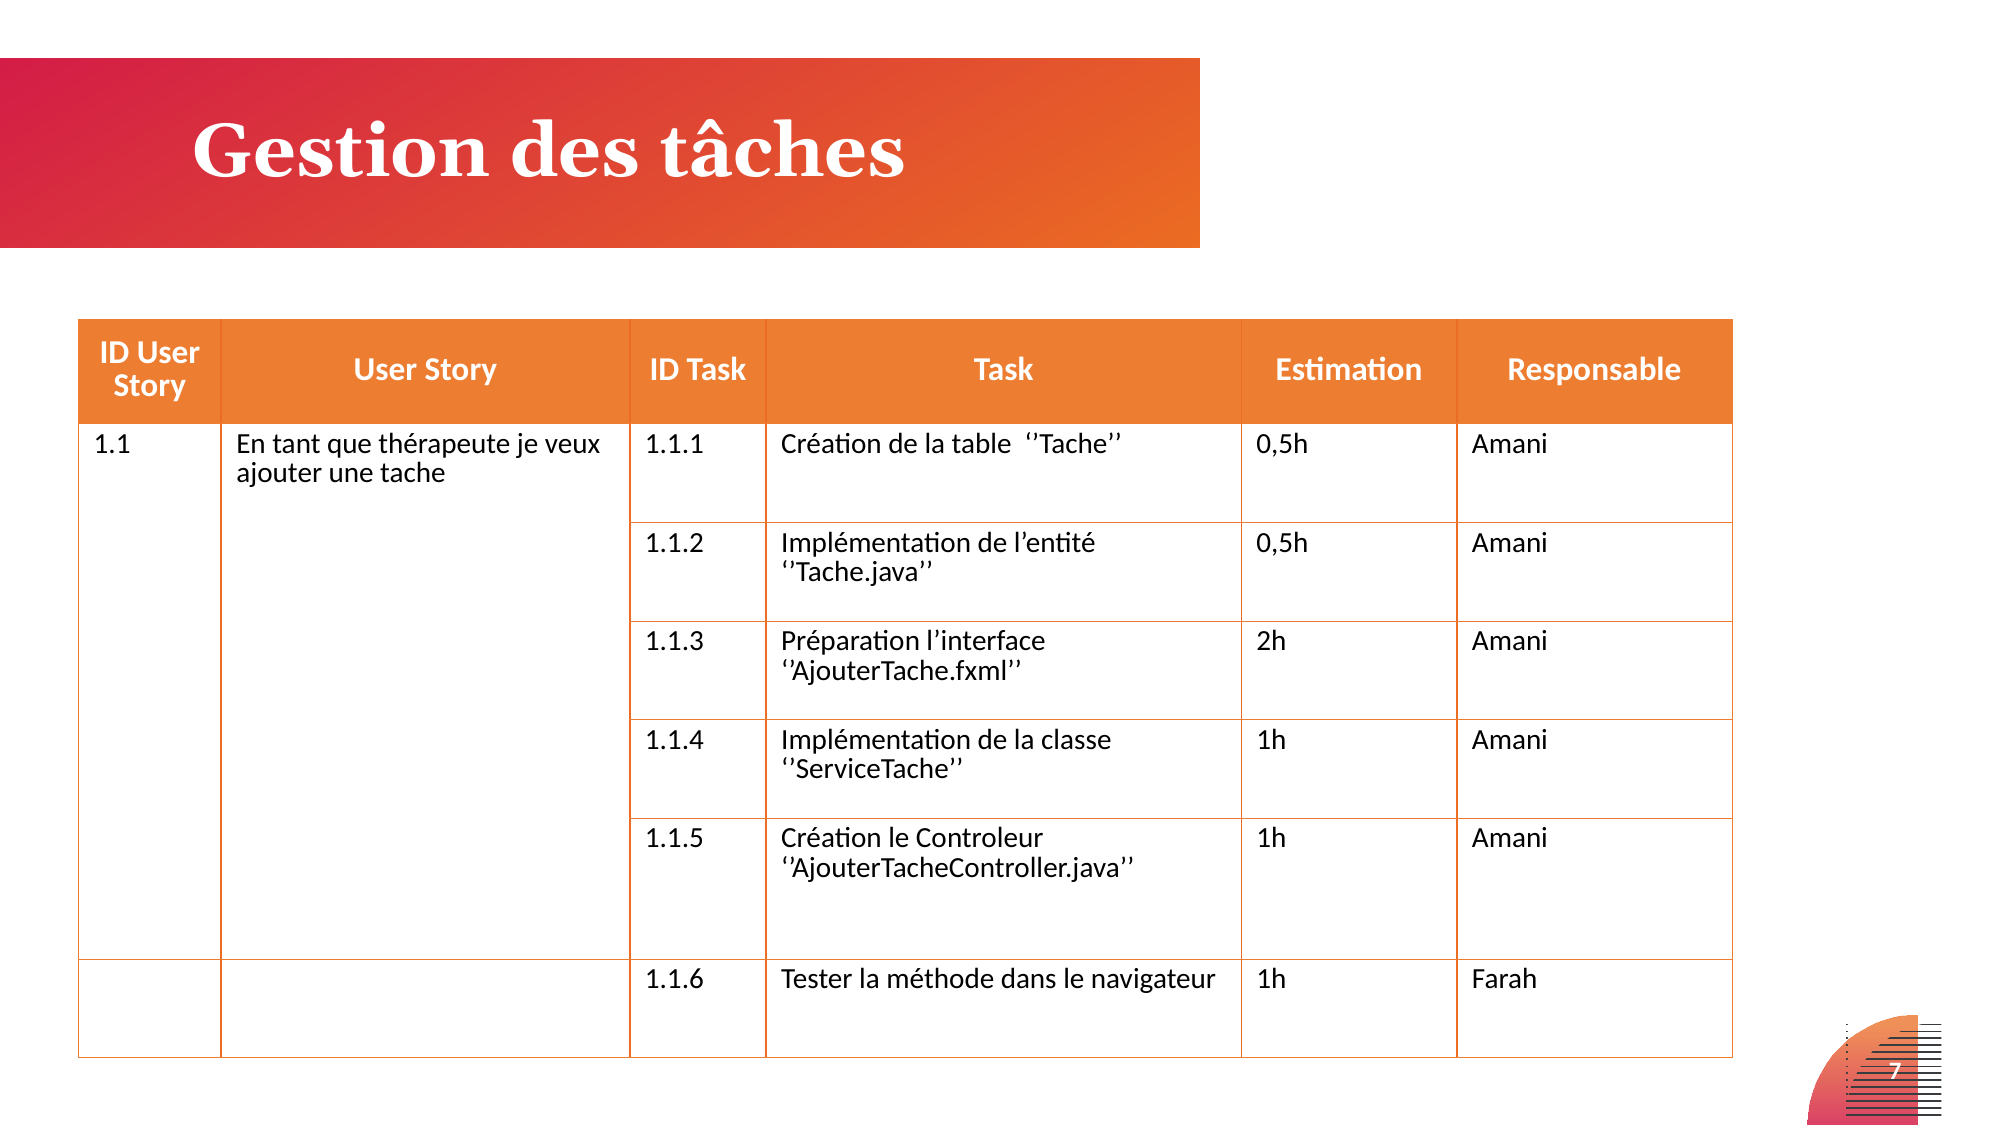

# Gestion des tâches
| ID User Story | User Story | ID Task | Task | Estimation | Responsable |
| --- | --- | --- | --- | --- | --- |
| 1.1 | En tant que thérapeute je veux ajouter une tache | 1.1.1 | Création de la table ‘’Tache’’ | 0,5h | Amani |
|  |  | 1.1.2 | Implémentation de l’entité ‘’Tache.java’’ | 0,5h | Amani |
|  |  | 1.1.3 | Préparation l’interface ‘’AjouterTache.fxml’’ | 2h | Amani |
|  |  | 1.1.4 | Implémentation de la classe ‘’ServiceTache’’ | 1h | Amani |
|  |  | 1.1.5 | Création le Controleur ‘’AjouterTacheController.java’’ | 1h | Amani |
|  |  | 1.1.6 | Tester la méthode dans le navigateur | 1h | Farah |
7